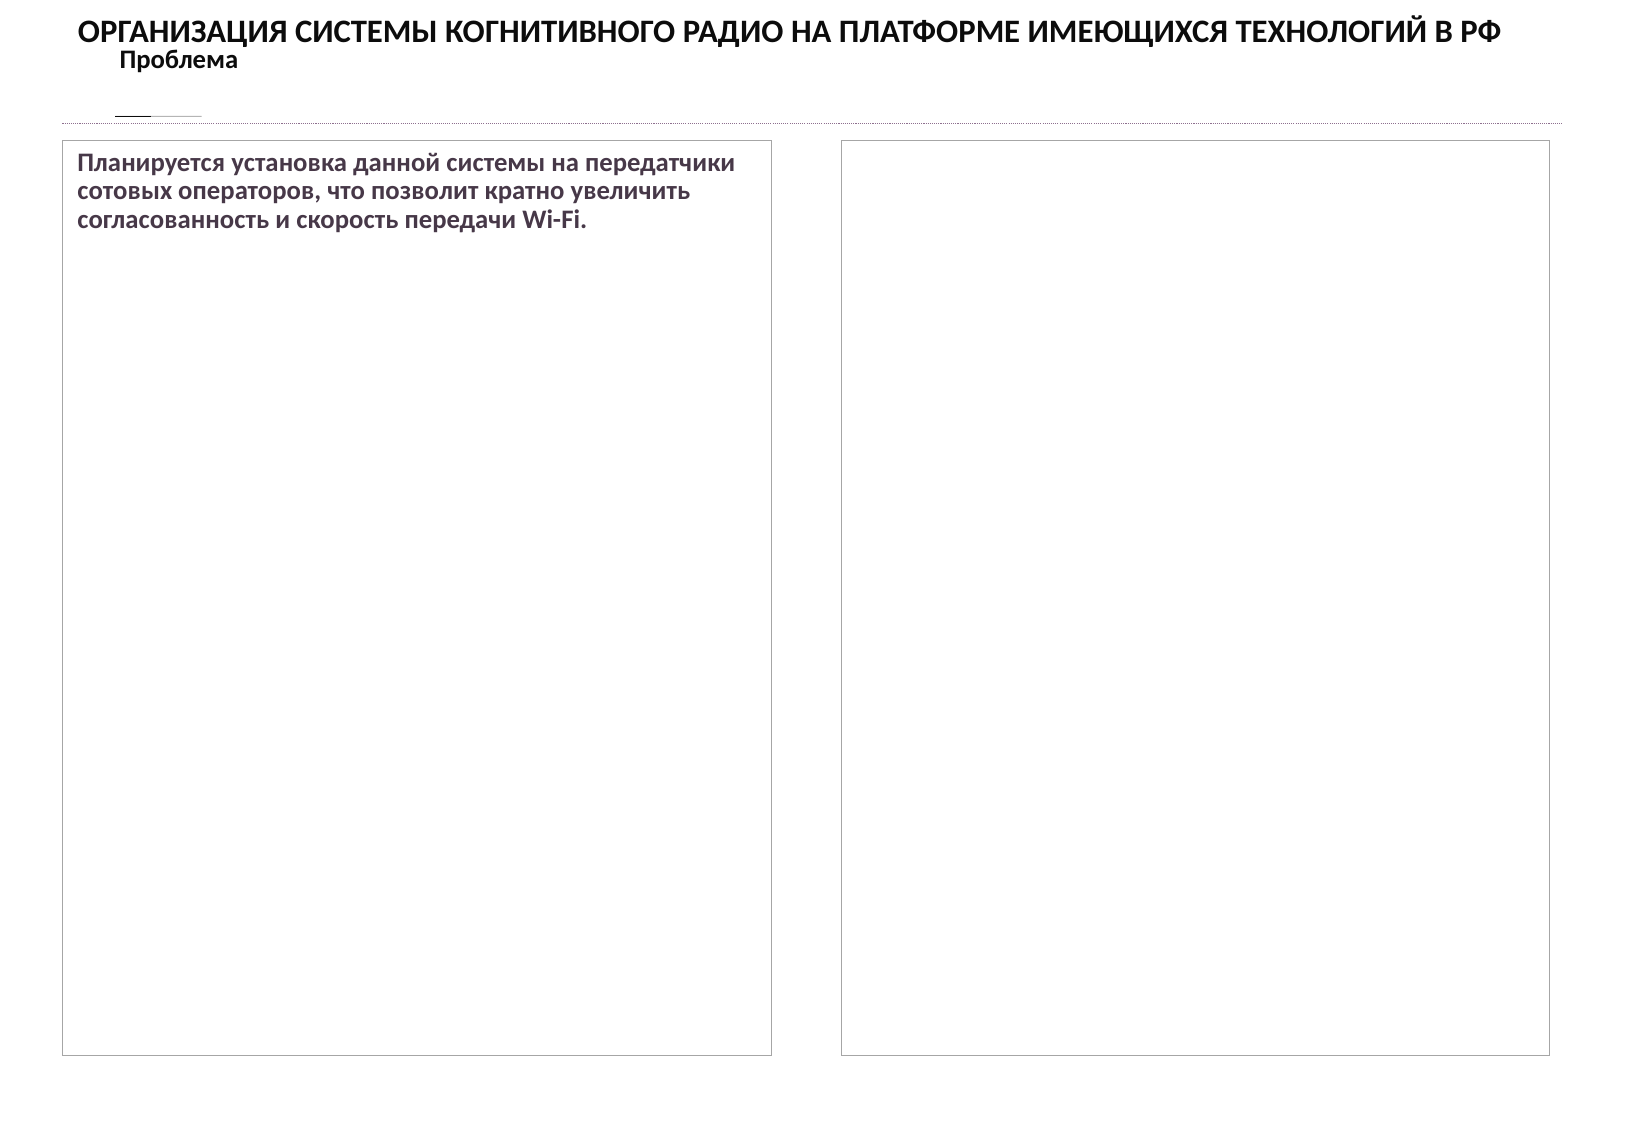

ОРГАНИЗАЦИЯ СИСТЕМЫ КОГНИТИВНОГО РАДИО НА ПЛАТФОРМЕ ИМЕЮЩИХСЯ ТЕХНОЛОГИЙ В РФ
Проблема
Планируется установка данной системы на передатчики сотовых операторов, что позволит кратно увеличить согласованность и скорость передачи Wi-Fi.